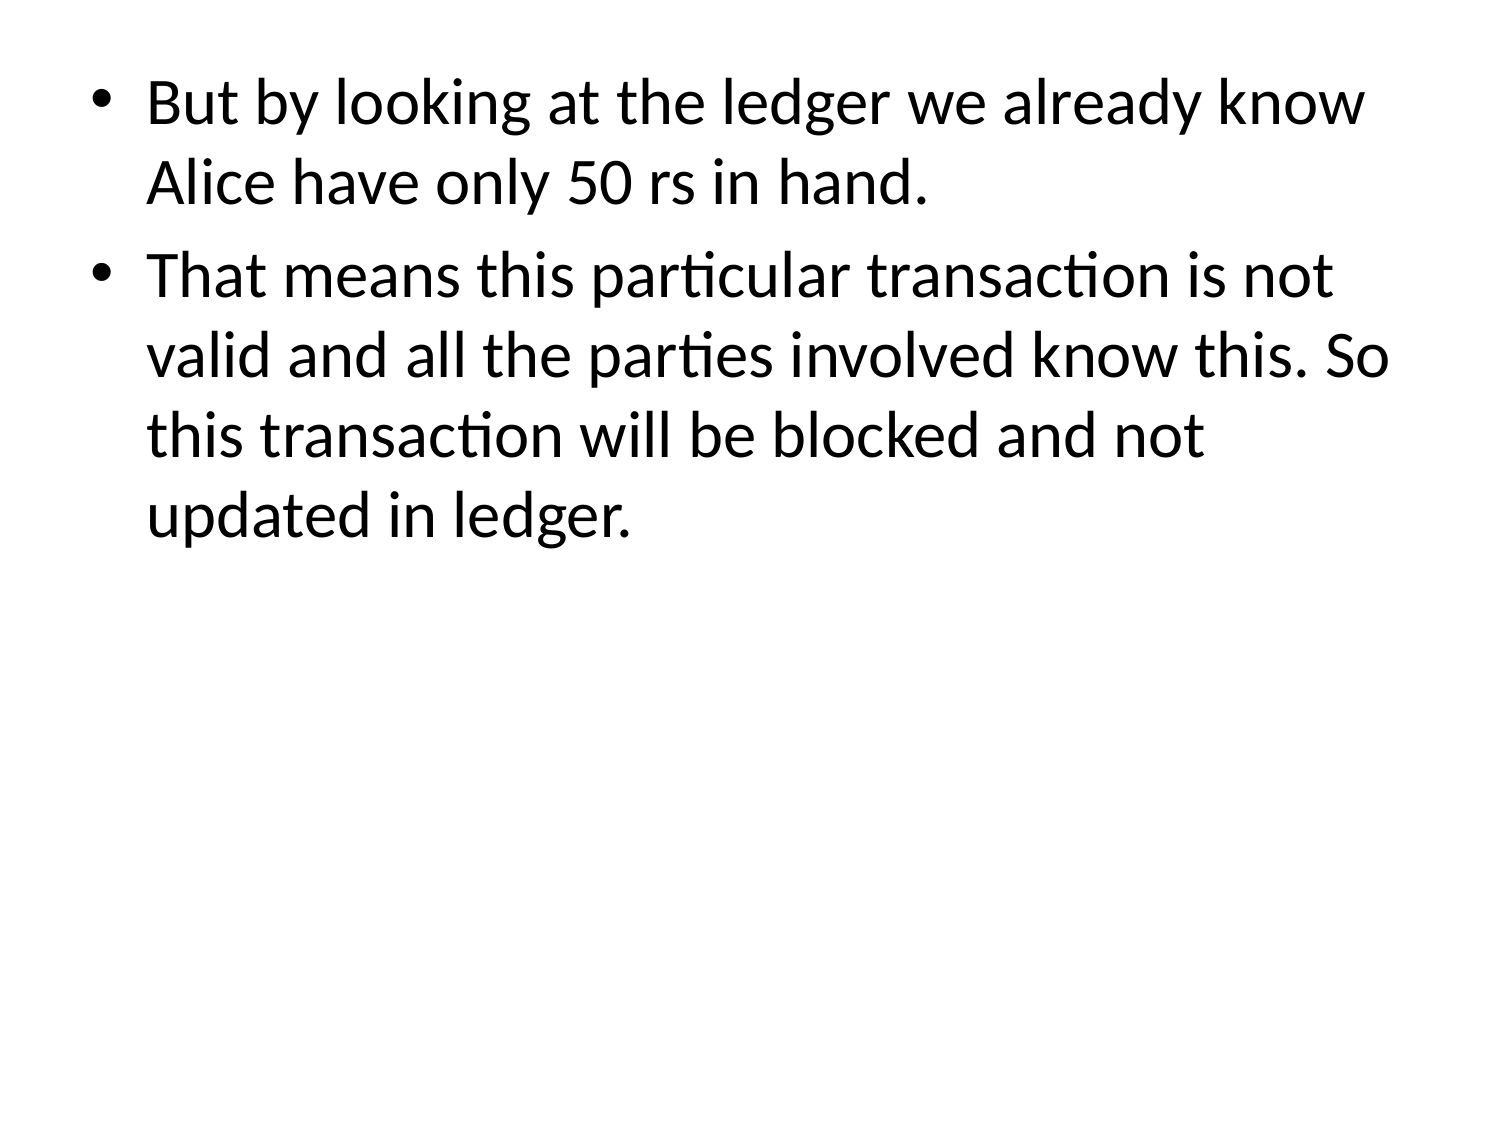

But by looking at the ledger we already know Alice have only 50 rs in hand.
That means this particular transaction is not valid and all the parties involved know this. So this transaction will be blocked and not updated in ledger.